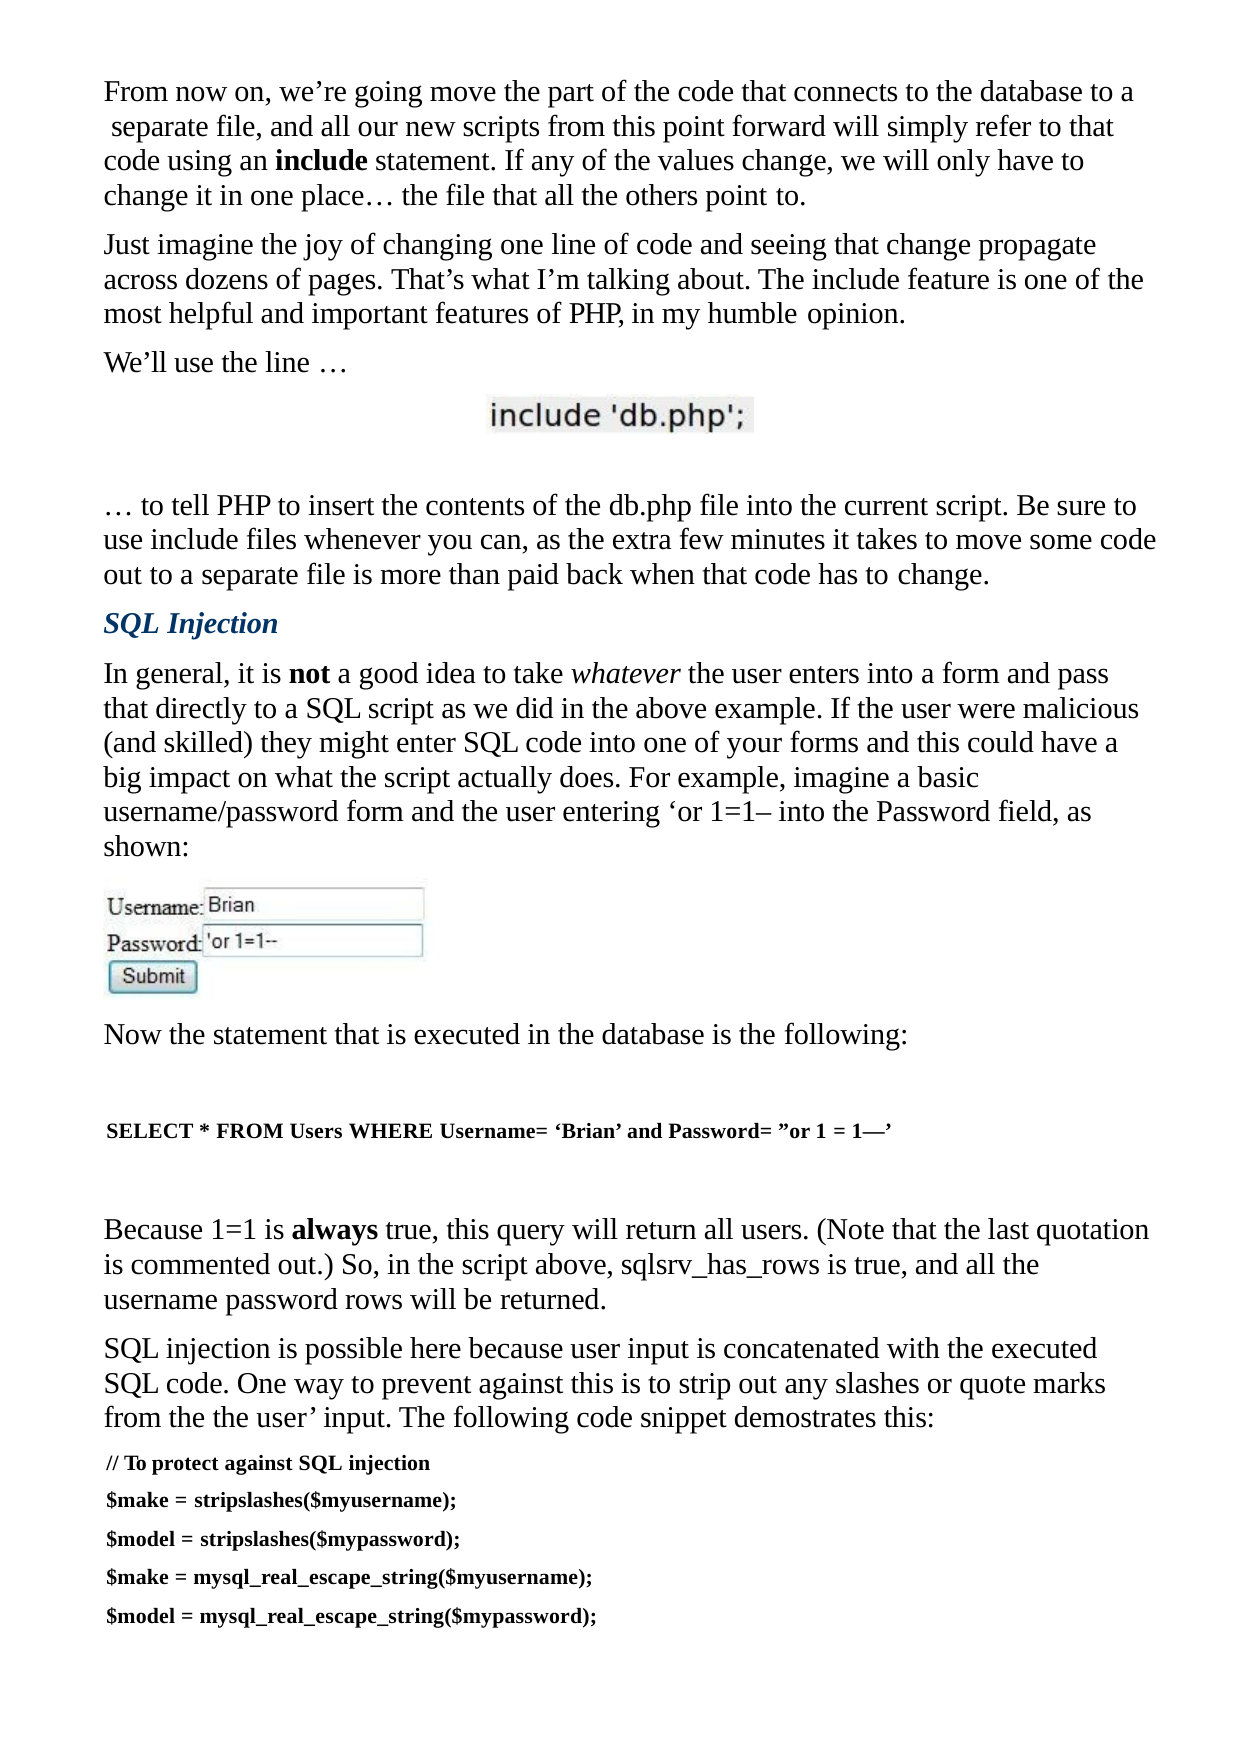

From now on, we’re going move the part of the code that connects to the database to a  separate file, and all our new scripts from this point forward will simply refer to that  code using an include statement. If any of the values change, we will only have to  change it in one place… the file that all the others point to.
Just imagine the joy of changing one line of code and seeing that change propagate  across dozens of pages. That’s what I’m talking about. The include feature is one of the  most helpful and important features of PHP, in my humble opinion.
We’ll use the line …

… to tell PHP to insert the contents of the db.php file into the current script. Be sure to  use include files whenever you can, as the extra few minutes it takes to move some code  out to a separate file is more than paid back when that code has to change.
SQL Injection
In general, it is not a good idea to take whatever the user enters into a form and pass  that directly to a SQL script as we did in the above example. If the user were malicious  (and skilled) they might enter SQL code into one of your forms and this could have a  big impact on what the script actually does. For example, imagine a basic  username/password form and the user entering ‘or 1=1– into the Password field, as  shown:

Now the statement that is executed in the database is the following:

SELECT * FROM Users WHERE Username= ‘Brian’ and Password= ”or 1 = 1—’

Because 1=1 is always true, this query will return all users. (Note that the last quotation  is commented out.) So, in the script above, sqlsrv_has_rows is true, and all the  username password rows will be returned.
SQL injection is possible here because user input is concatenated with the executed  SQL code. One way to prevent against this is to strip out any slashes or quote marks  from the the user’ input. The following code snippet demostrates this:
// To protect against SQL injection
$make = stripslashes($myusername);
$model = stripslashes($mypassword);
$make = mysql_real_escape_string($myusername);
$model = mysql_real_escape_string($mypassword);